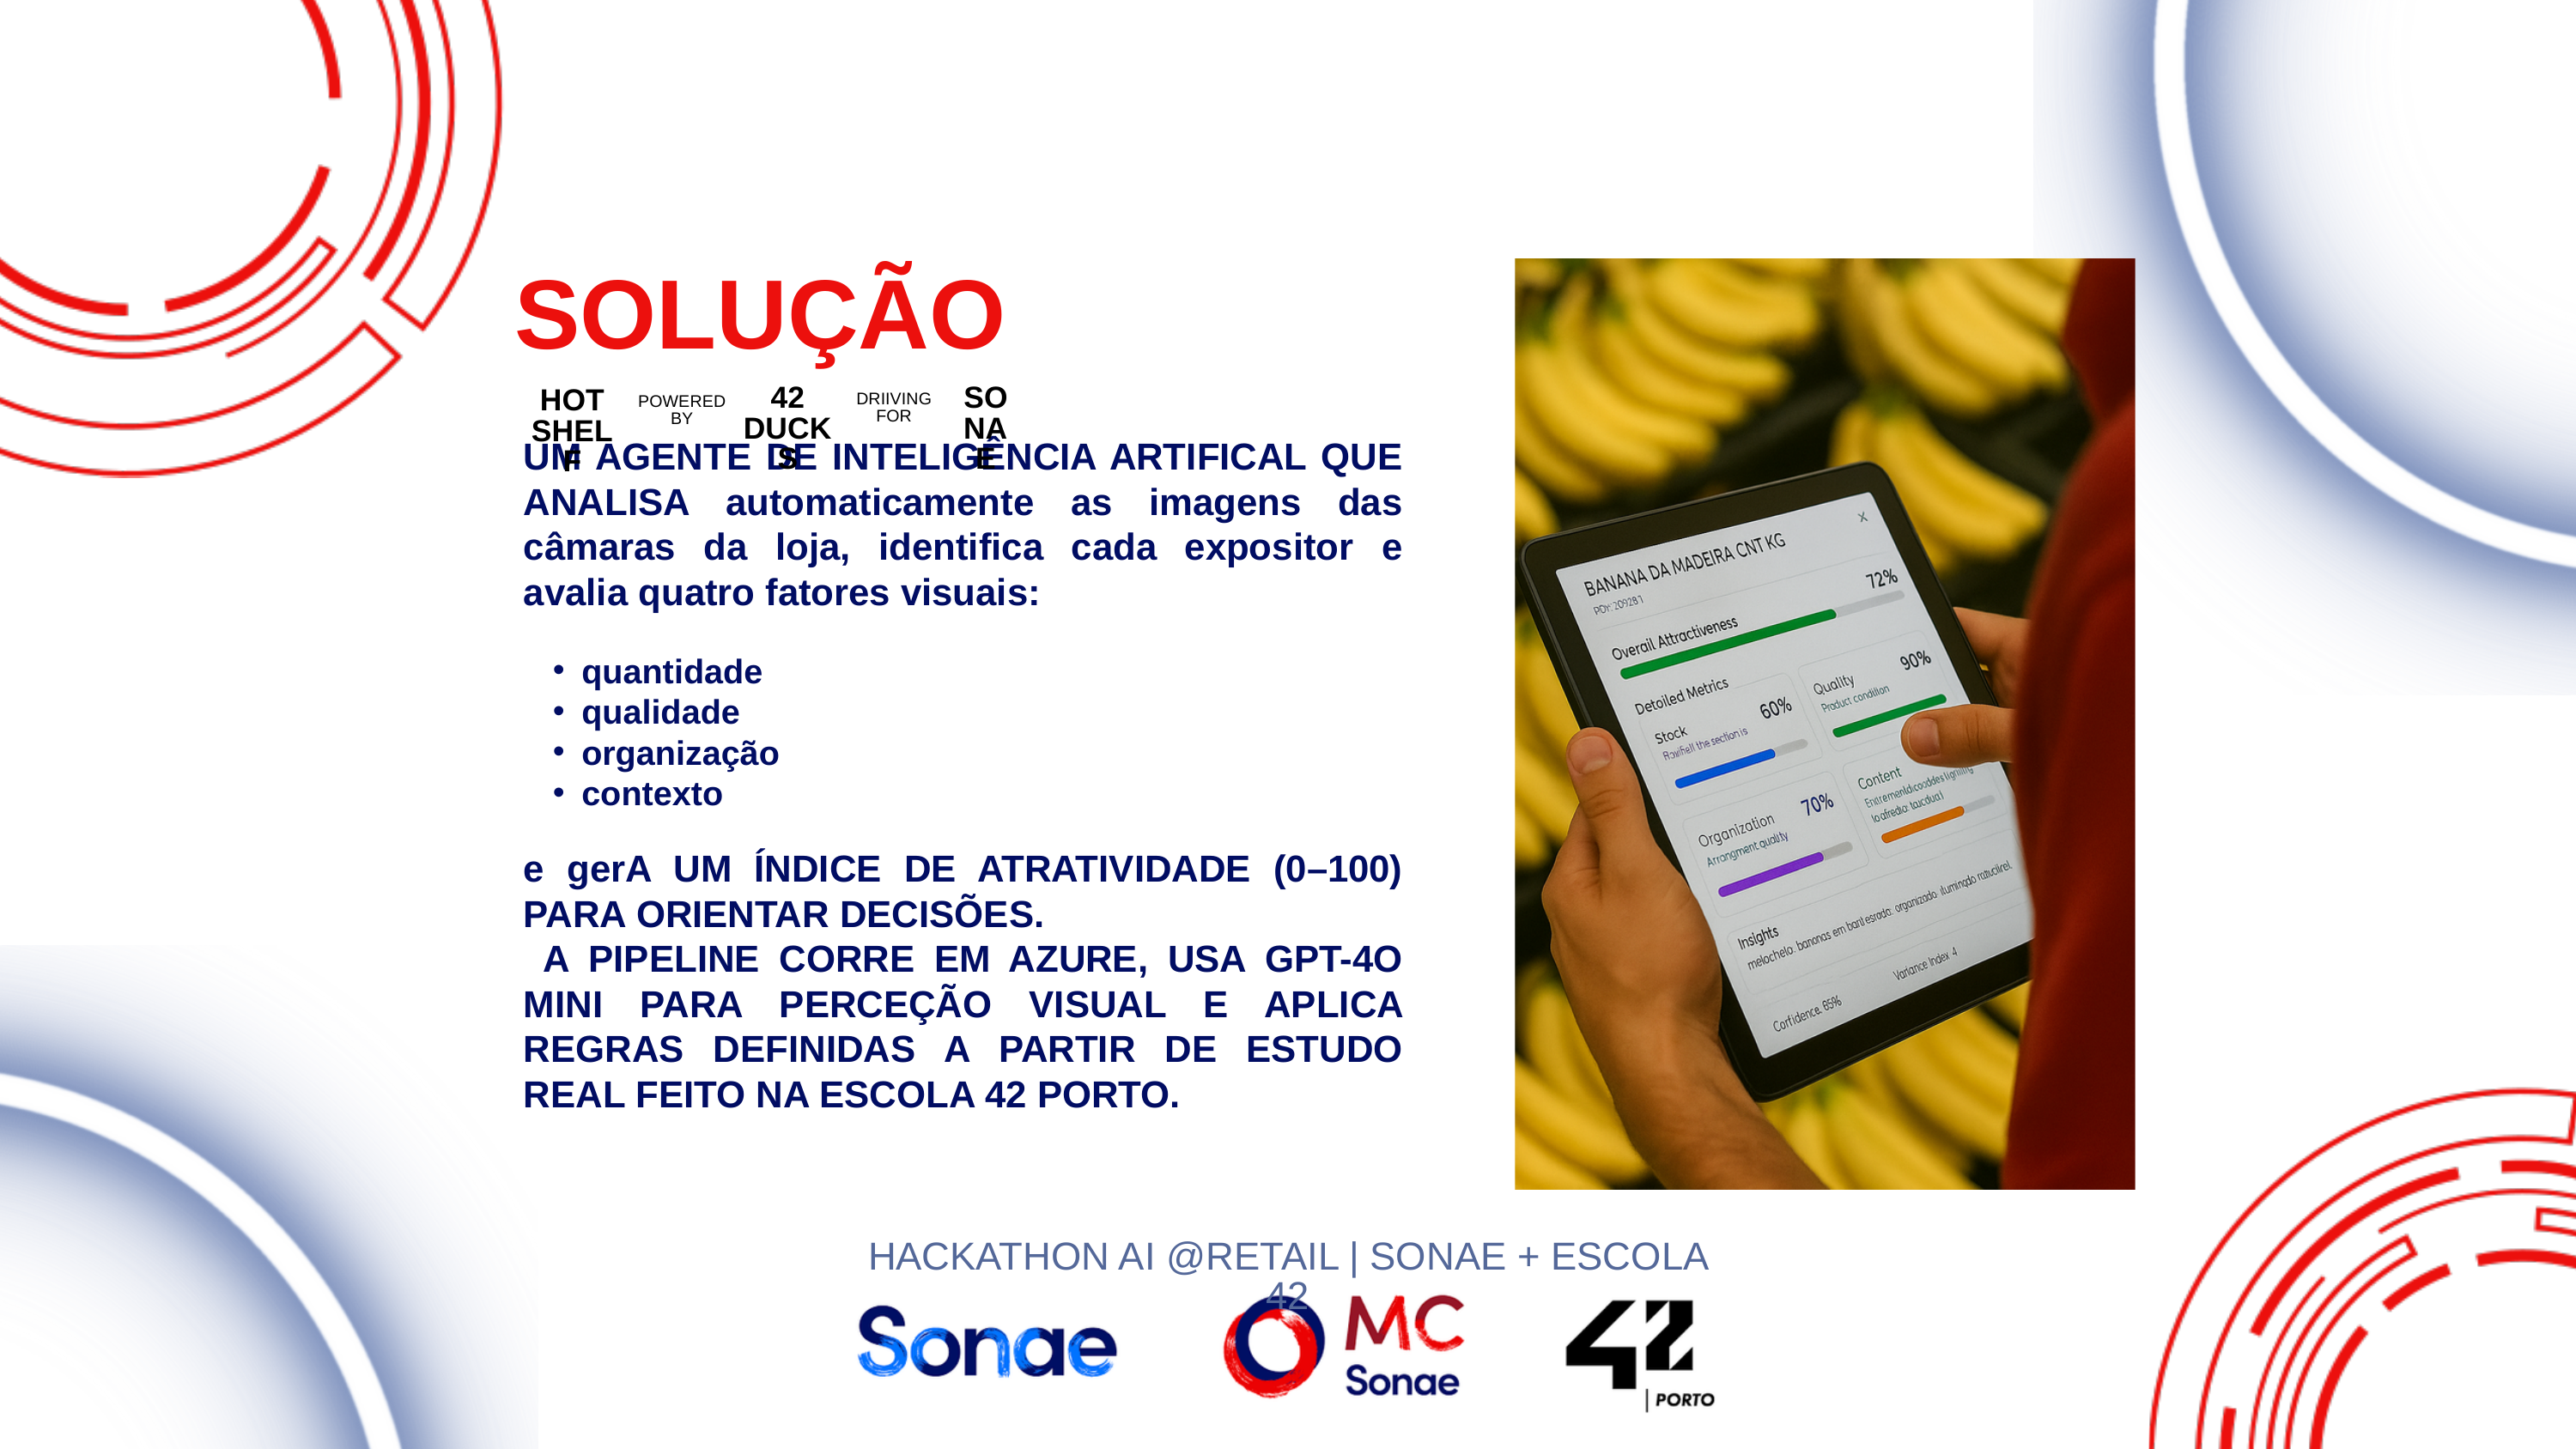

SOLUÇÃO
42 DUCKS
SONAE
HOT SHELF
DRIIVING FOR
POWERED BY
UM AGENTE DE INTELIGÊNCIA ARTIFICAL QUE ANALISA automaticamente as imagens das câmaras da loja, identifica cada expositor e avalia quatro fatores visuais:

quantidade
qualidade
organização
contexto

e gerA UM ÍNDICE DE ATRATIVIDADE (0–100) PARA ORIENTAR DECISÕES.
 A PIPELINE CORRE EM AZURE, USA GPT-4O MINI PARA PERCEÇÃO VISUAL E APLICA REGRAS DEFINIDAS A PARTIR DE ESTUDO REAL FEITO NA ESCOLA 42 PORTO.

HACKATHON AI @RETAIL | SONAE + ESCOLA 42